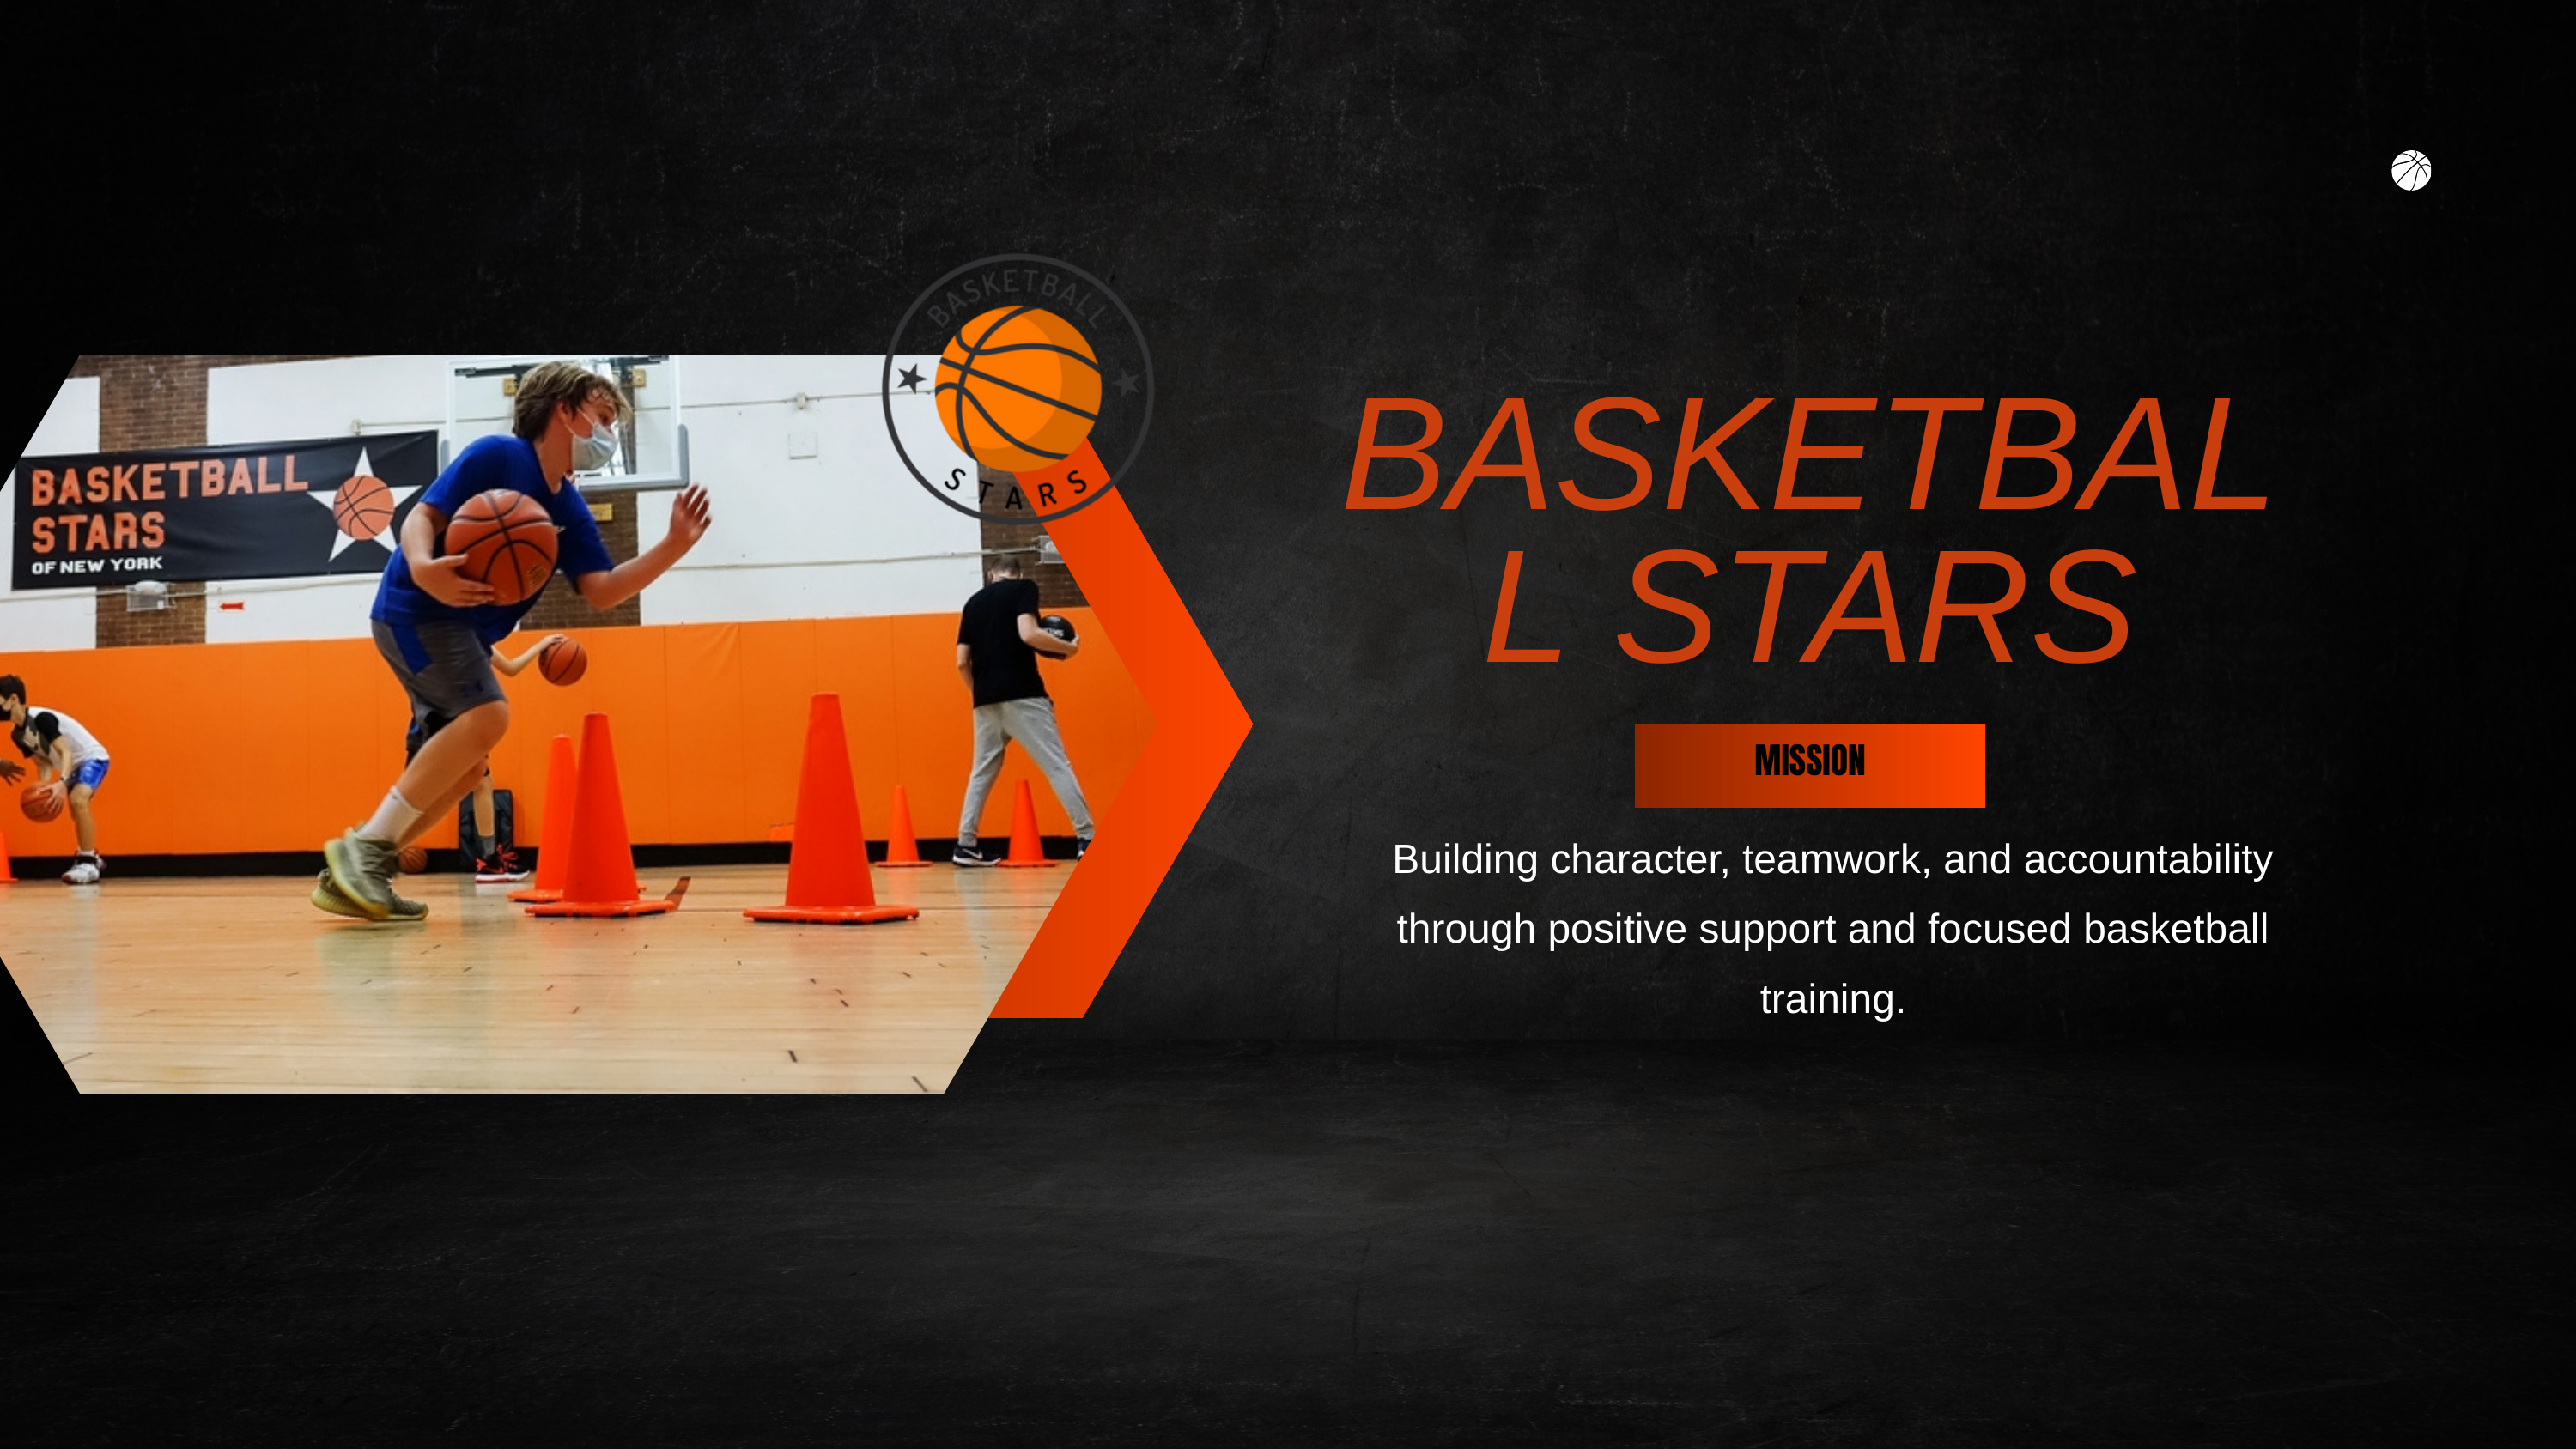

BASKETBALL STARS

MISSION
Building character, teamwork, and accountability through positive support and focused basketball training.